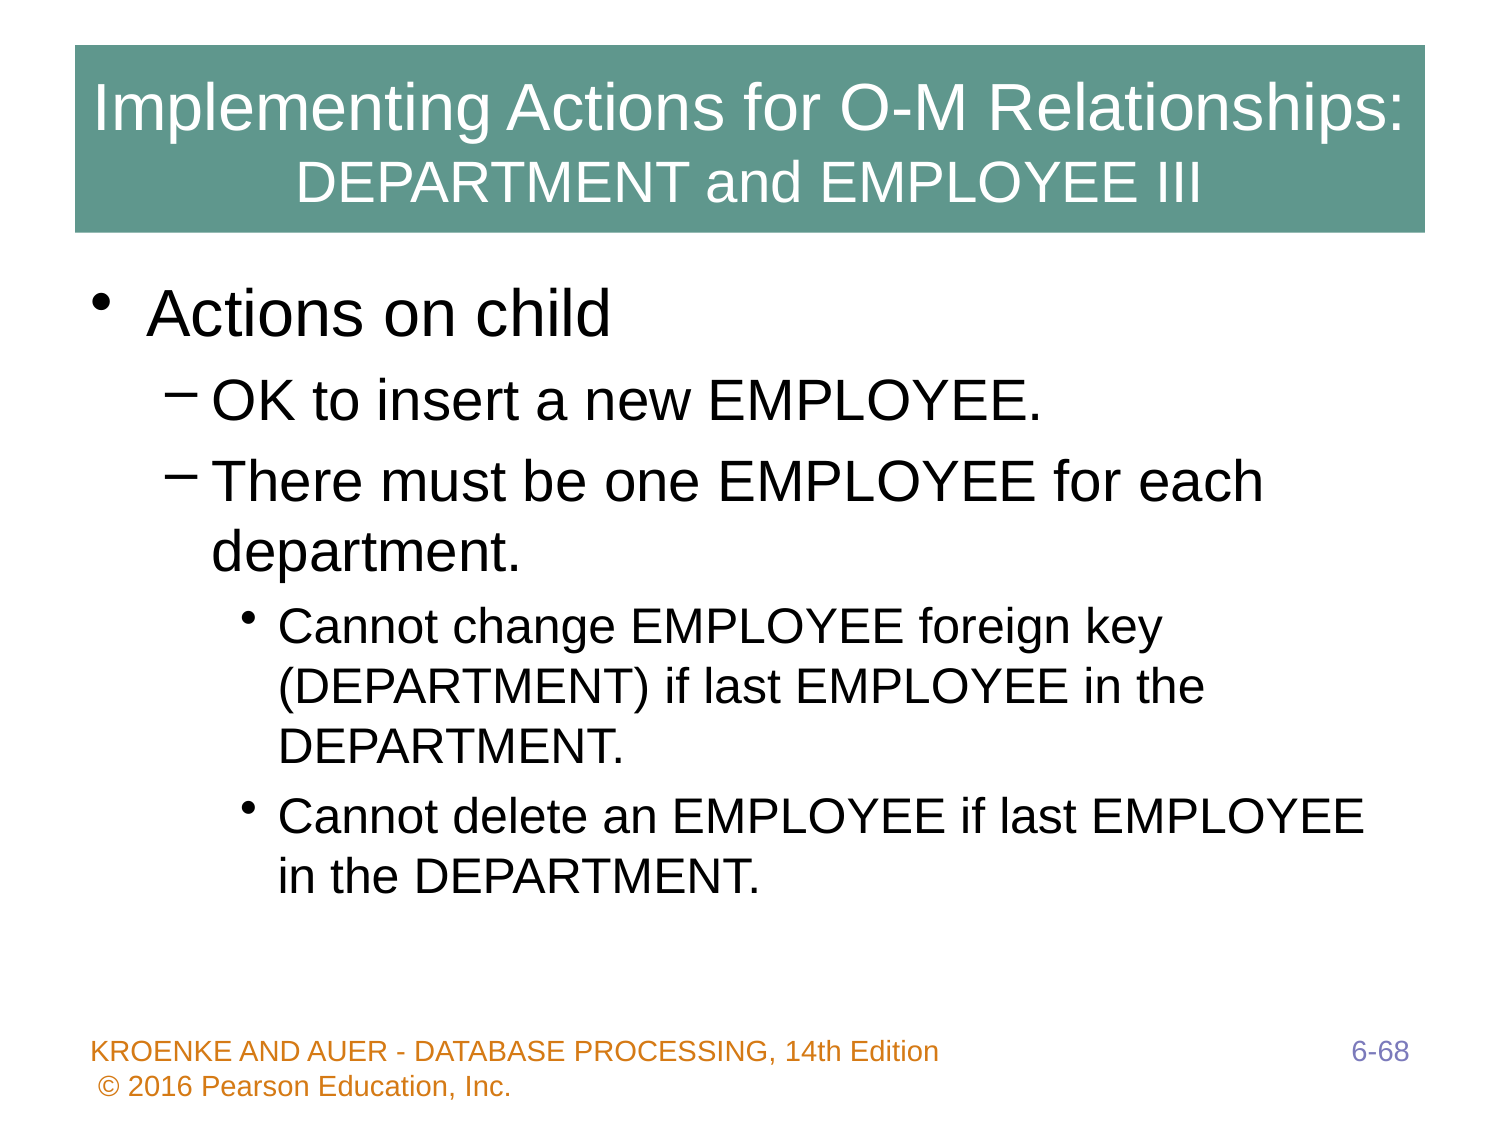

# Implementing Actions for O-M Relationships: DEPARTMENT and EMPLOYEE III
Actions on child
OK to insert a new EMPLOYEE.
There must be one EMPLOYEE for each department.
Cannot change EMPLOYEE foreign key (DEPARTMENT) if last EMPLOYEE in the DEPARTMENT.
Cannot delete an EMPLOYEE if last EMPLOYEE in the DEPARTMENT.
6-68

KROENKE AND AUER - DATABASE PROCESSING, 14th Edition  © 2016 Pearson Education, Inc.